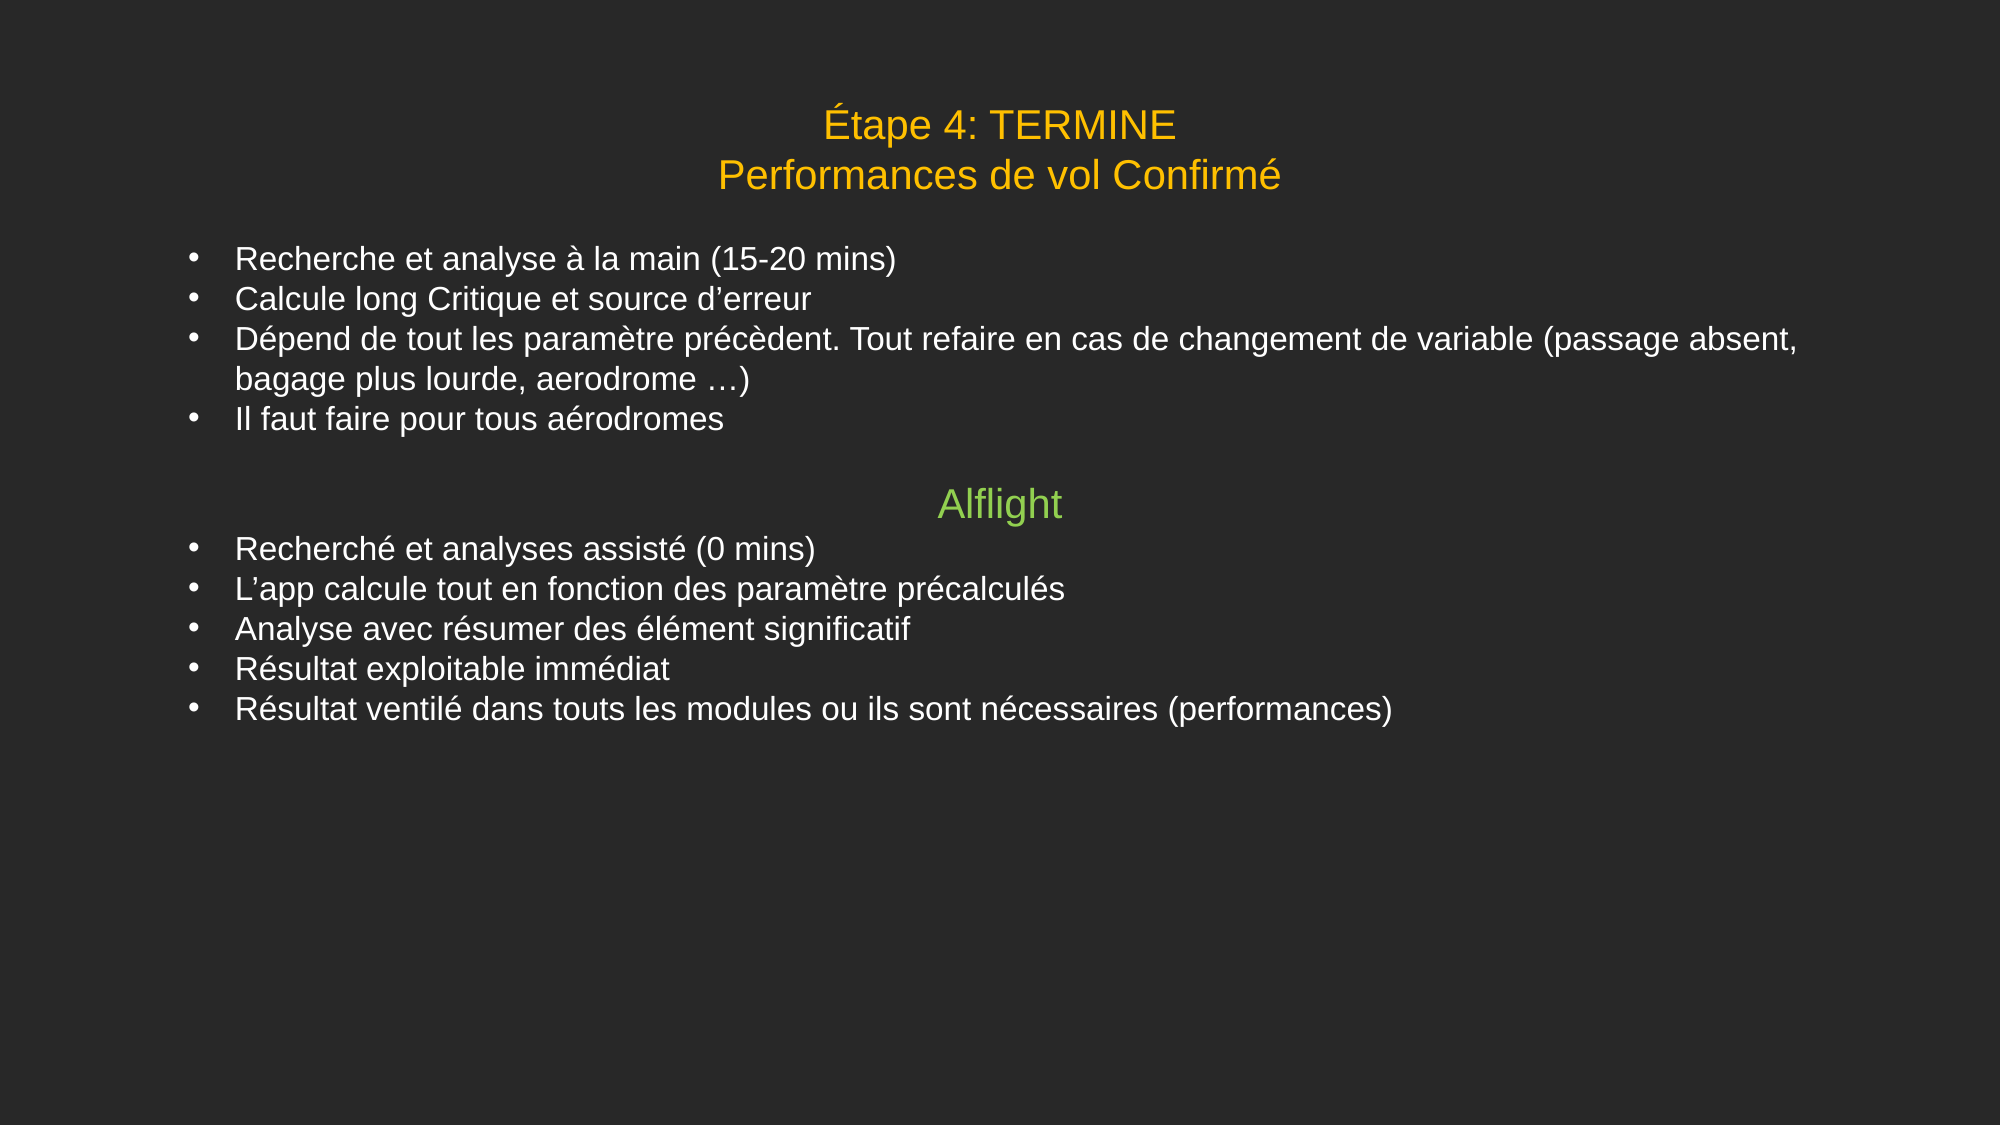

Étape 4: TERMINE
Performances de vol Confirmé

Recherche et analyse à la main (15-20 mins)
Calcule long Critique et source d’erreur
Dépend de tout les paramètre précèdent. Tout refaire en cas de changement de variable (passage absent, bagage plus lourde, aerodrome …)
Il faut faire pour tous aérodromes

Alflight
Recherché et analyses assisté (0 mins)
L’app calcule tout en fonction des paramètre précalculés
Analyse avec résumer des élément significatif
Résultat exploitable immédiat
Résultat ventilé dans touts les modules ou ils sont nécessaires (performances)